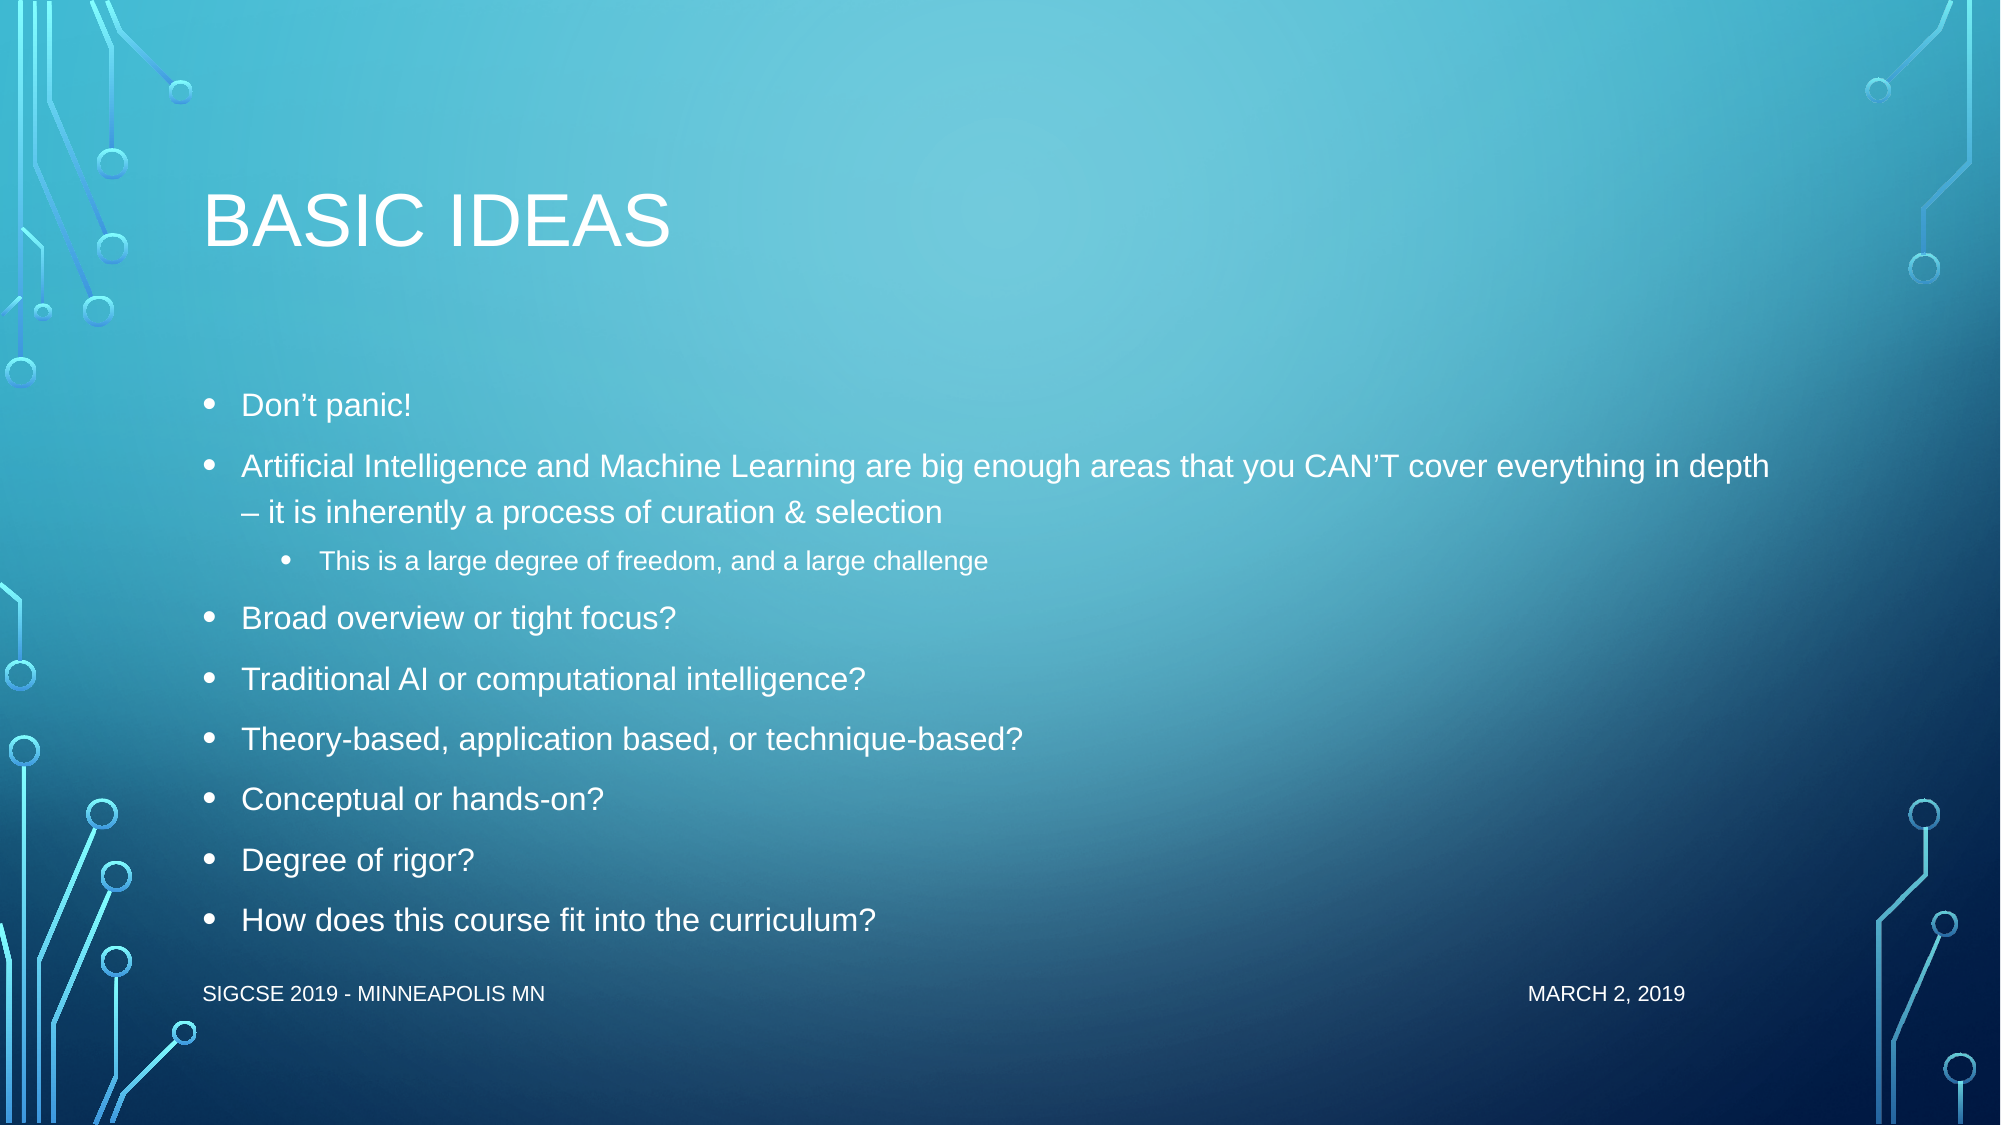

# Basic ideas
Don’t panic!
Artificial Intelligence and Machine Learning are big enough areas that you CAN’T cover everything in depth – it is inherently a process of curation & selection
This is a large degree of freedom, and a large challenge
Broad overview or tight focus?
Traditional AI or computational intelligence?
Theory-based, application based, or technique-based?
Conceptual or hands-on?
Degree of rigor?
How does this course fit into the curriculum?
SIGCSE 2019 - Minneapolis MN                                                                                                                                                                    March 2, 2019